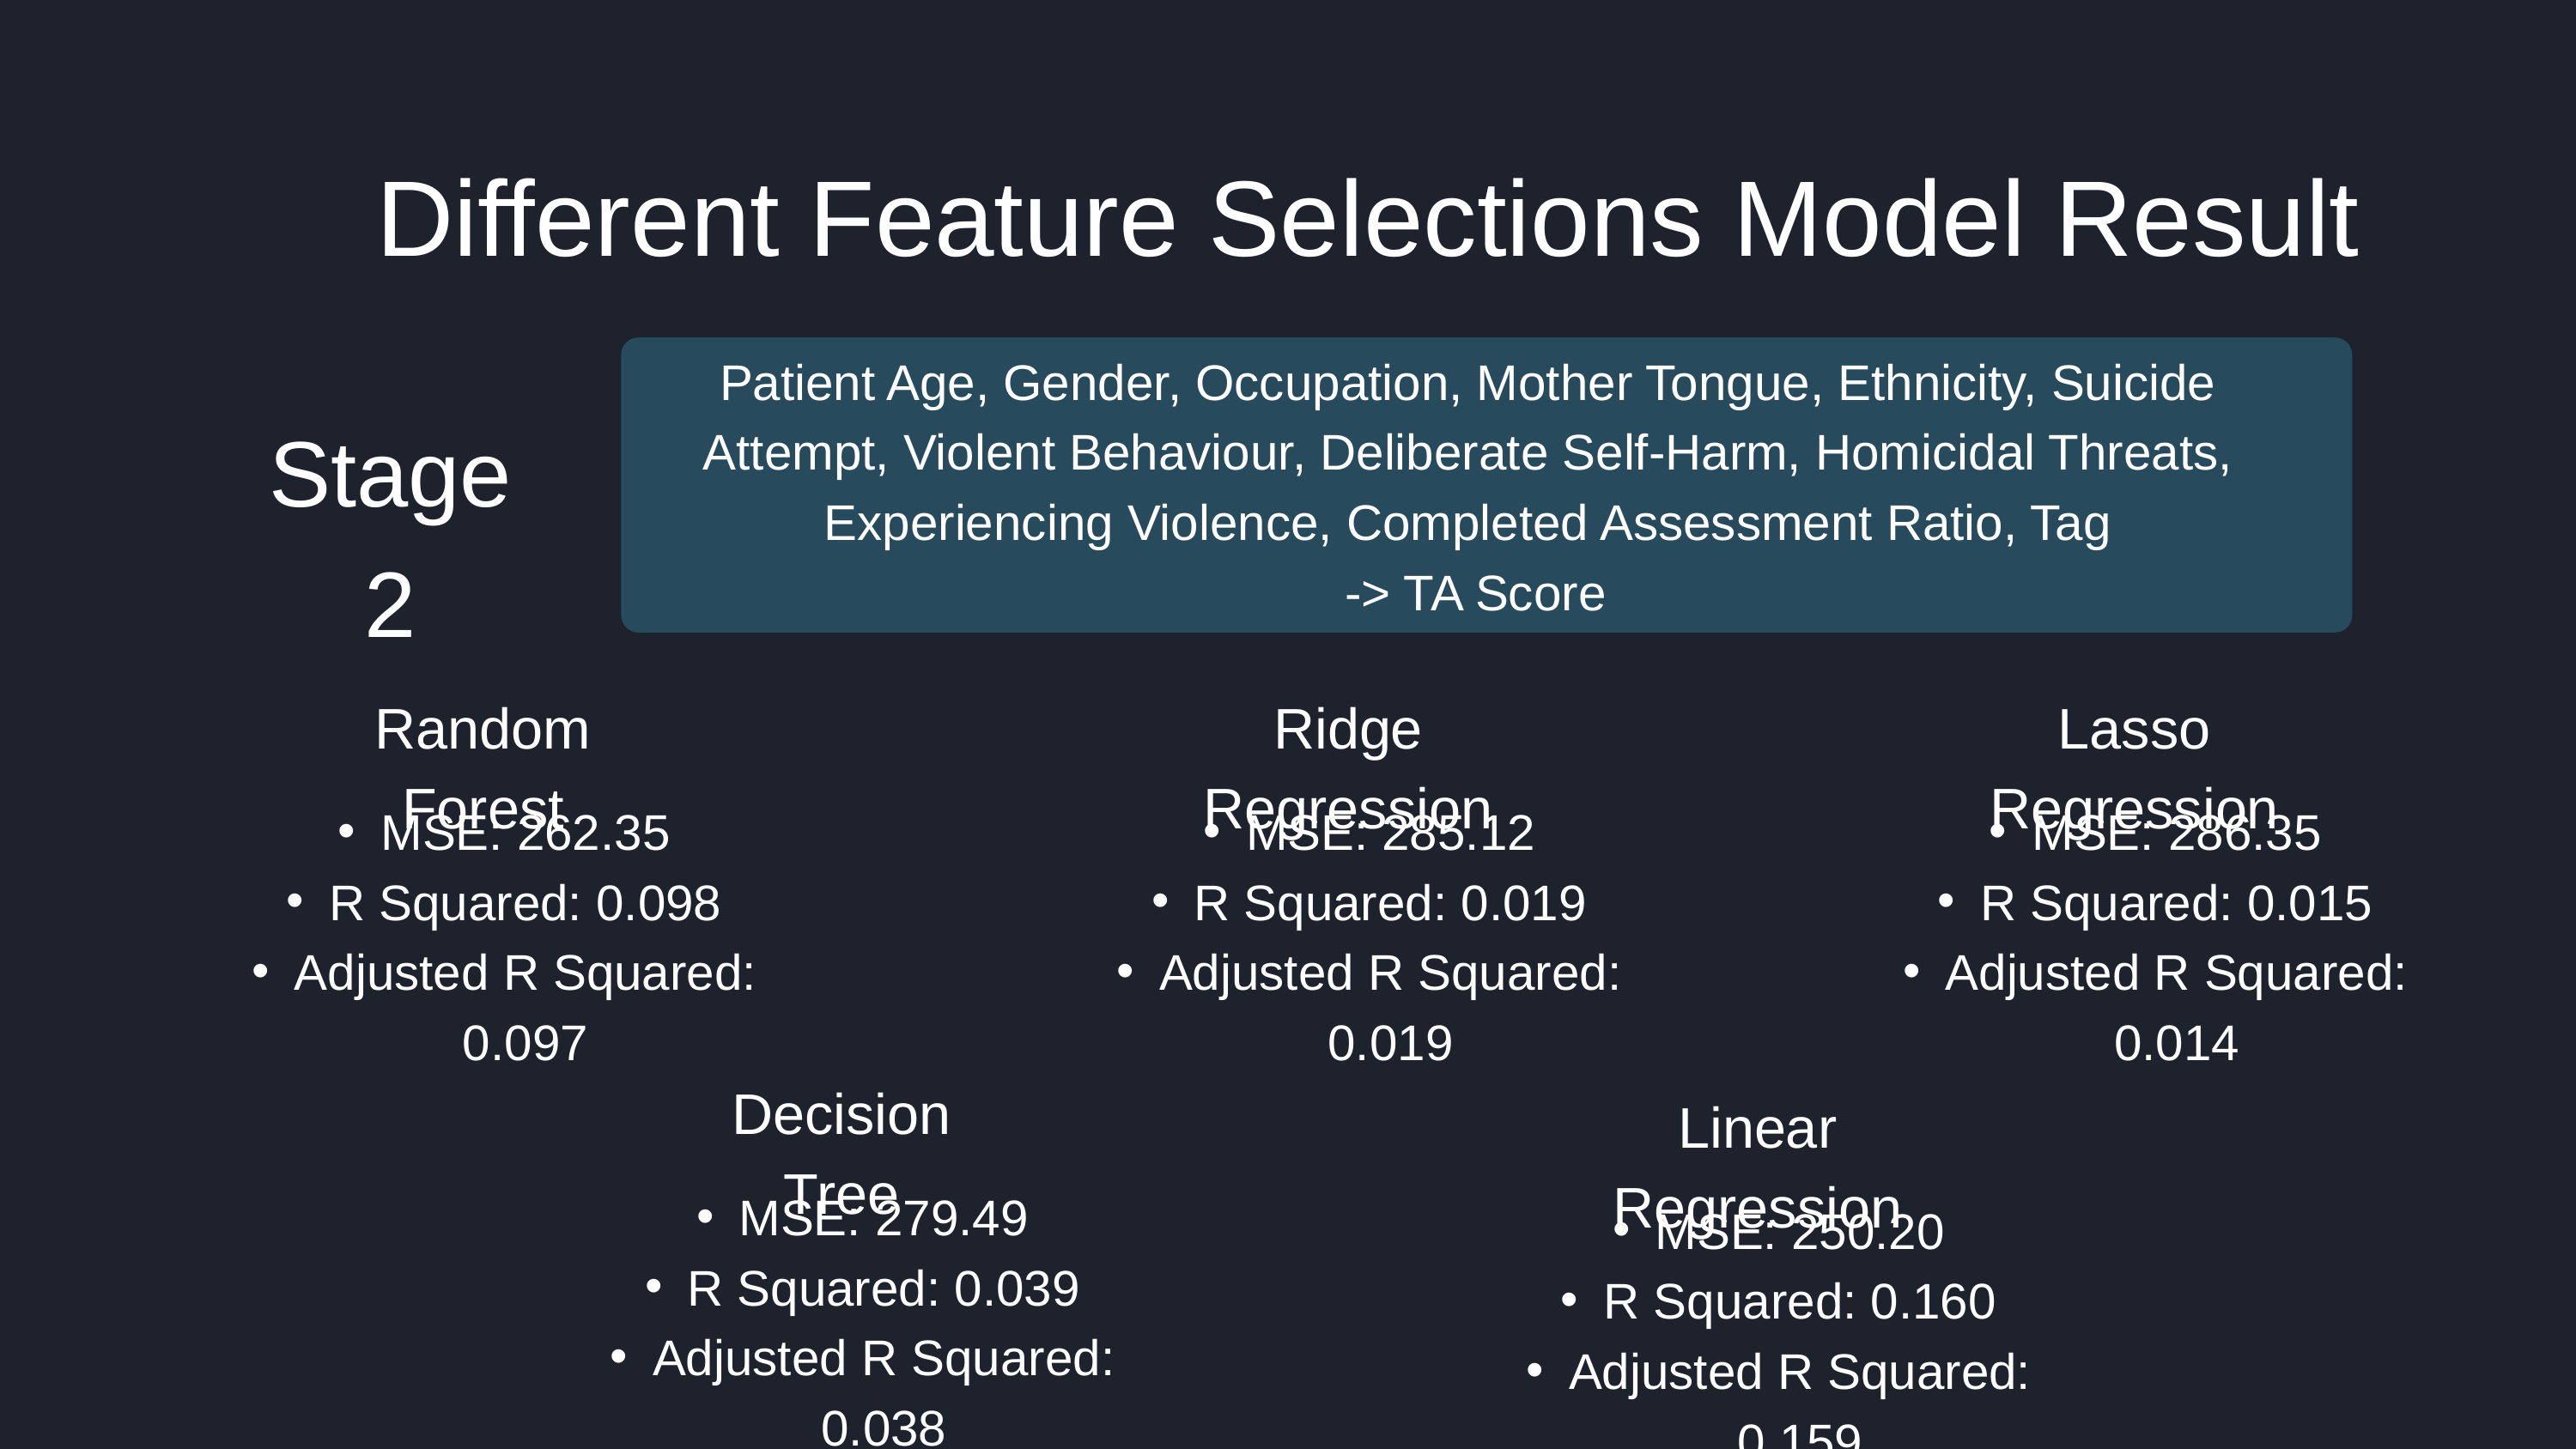

Different Feature Selections Model Result

Patient Age, Gender, Occupation, Mother Tongue, Ethnicity, Suicide Attempt, Violent Behaviour, Deliberate Self-Harm, Homicidal Threats, Experiencing Violence, Completed Assessment Ratio, Tag
 -> TA Score
Stage 2

Random Forest
Ridge Regression
Lasso Regression
MSE: 262.35
R Squared: 0.098
Adjusted R Squared: 0.097
MSE: 285.12
R Squared: 0.019
Adjusted R Squared: 0.019
MSE: 286.35
R Squared: 0.015
Adjusted R Squared: 0.014

Decision Tree
Linear Regression
MSE: 279.49
R Squared: 0.039
Adjusted R Squared: 0.038
MSE: 250.20
R Squared: 0.160
Adjusted R Squared: 0.159